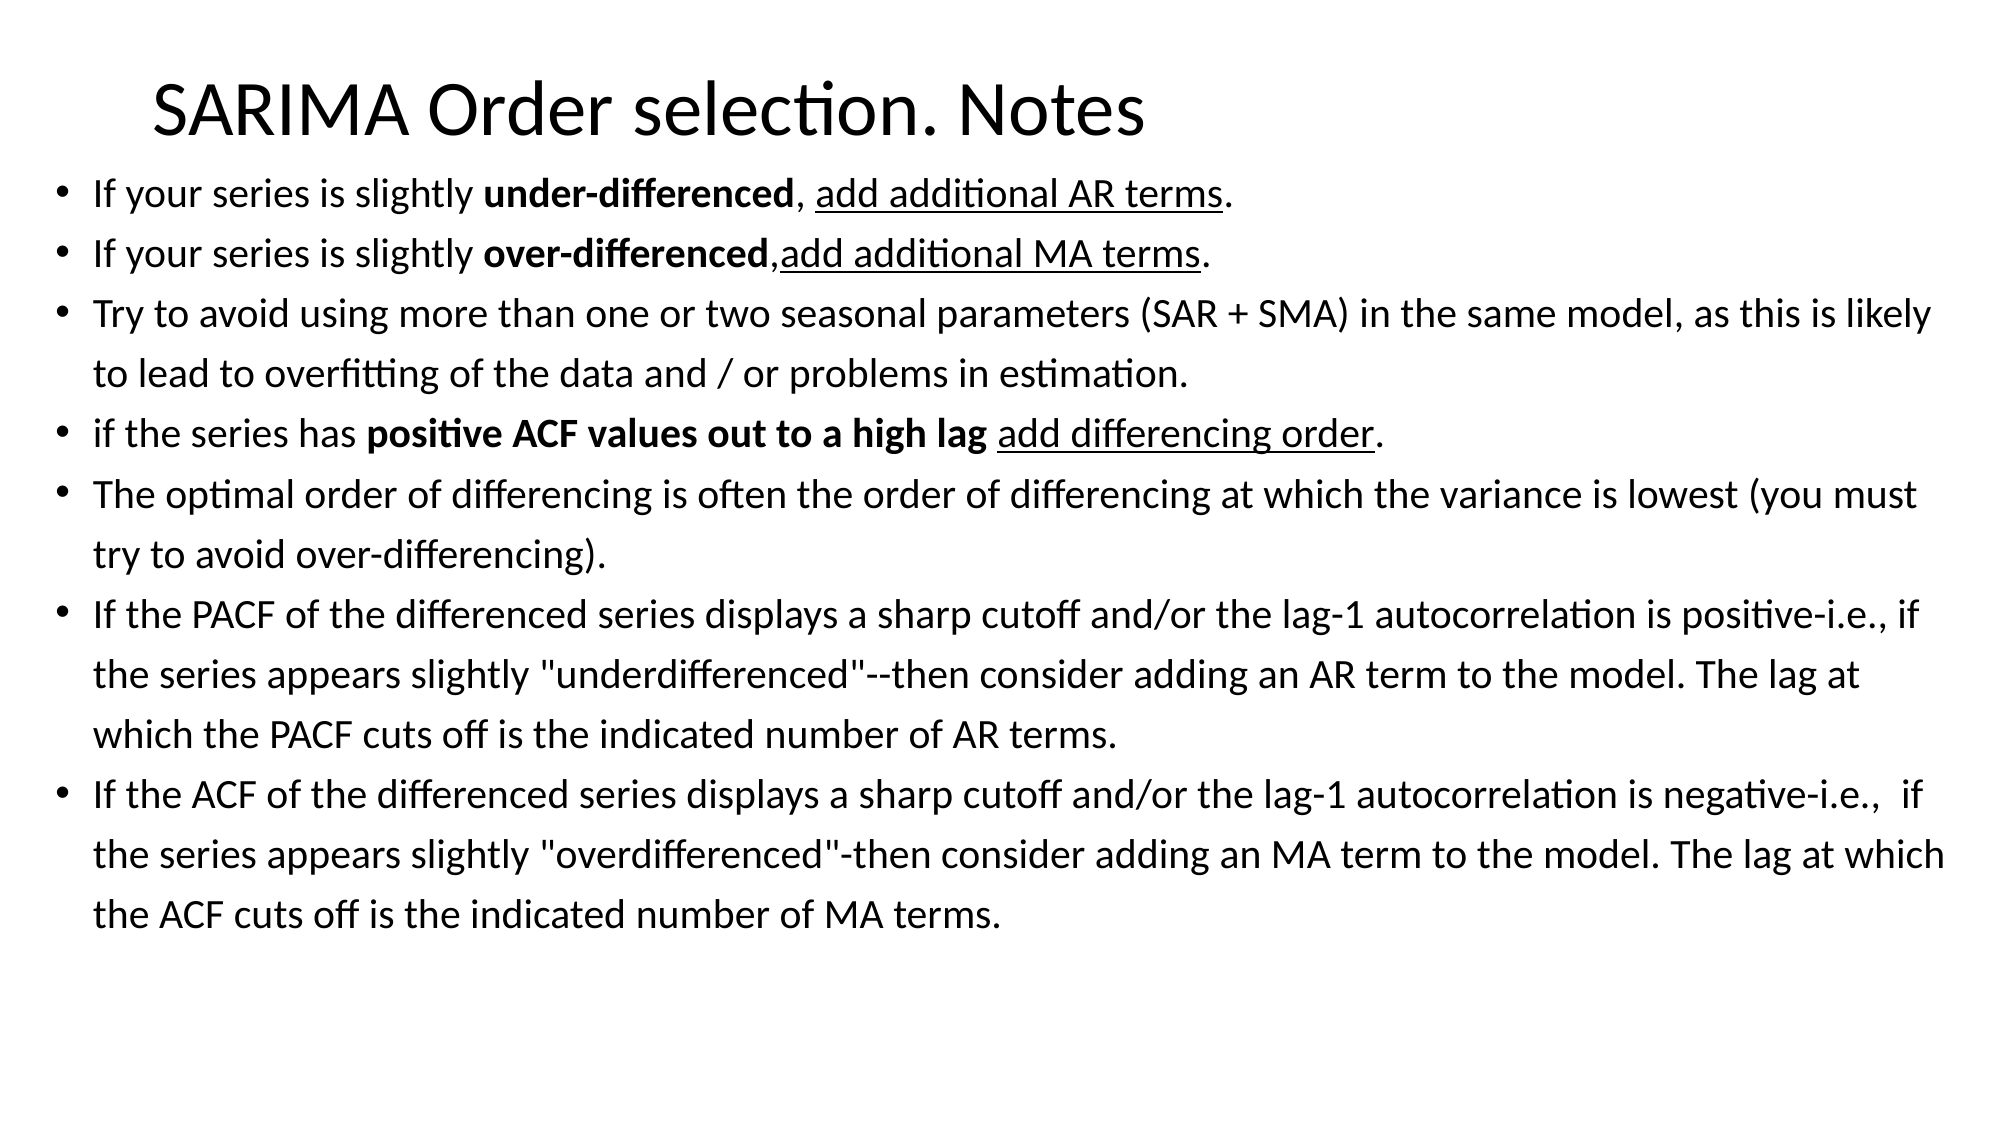

# SARIMA Order selection. Notes
If your series is slightly under-differenced, add additional AR terms.
If your series is slightly over-differenced,add additional MA terms.
Try to avoid using more than one or two seasonal parameters (SAR + SMA) in the same model, as this is likely to lead to overfitting of the data and / or problems in estimation.
if the series has positive ACF values out to a high lag add differencing order.
The optimal order of differencing is often the order of differencing at which the variance is lowest (you must try to avoid over-differencing).
If the PACF of the differenced series displays a sharp cutoff and/or the lag-1 autocorrelation is positive-i.e., if the series appears slightly "underdifferenced"--then consider adding an AR term to the model. The lag at which the PACF cuts off is the indicated number of AR terms.
If the ACF of the differenced series displays a sharp cutoff and/or the lag-1 autocorrelation is negative-i.e.,  if the series appears slightly "overdifferenced"-then consider adding an MA term to the model. The lag at which the ACF cuts off is the indicated number of MA terms.